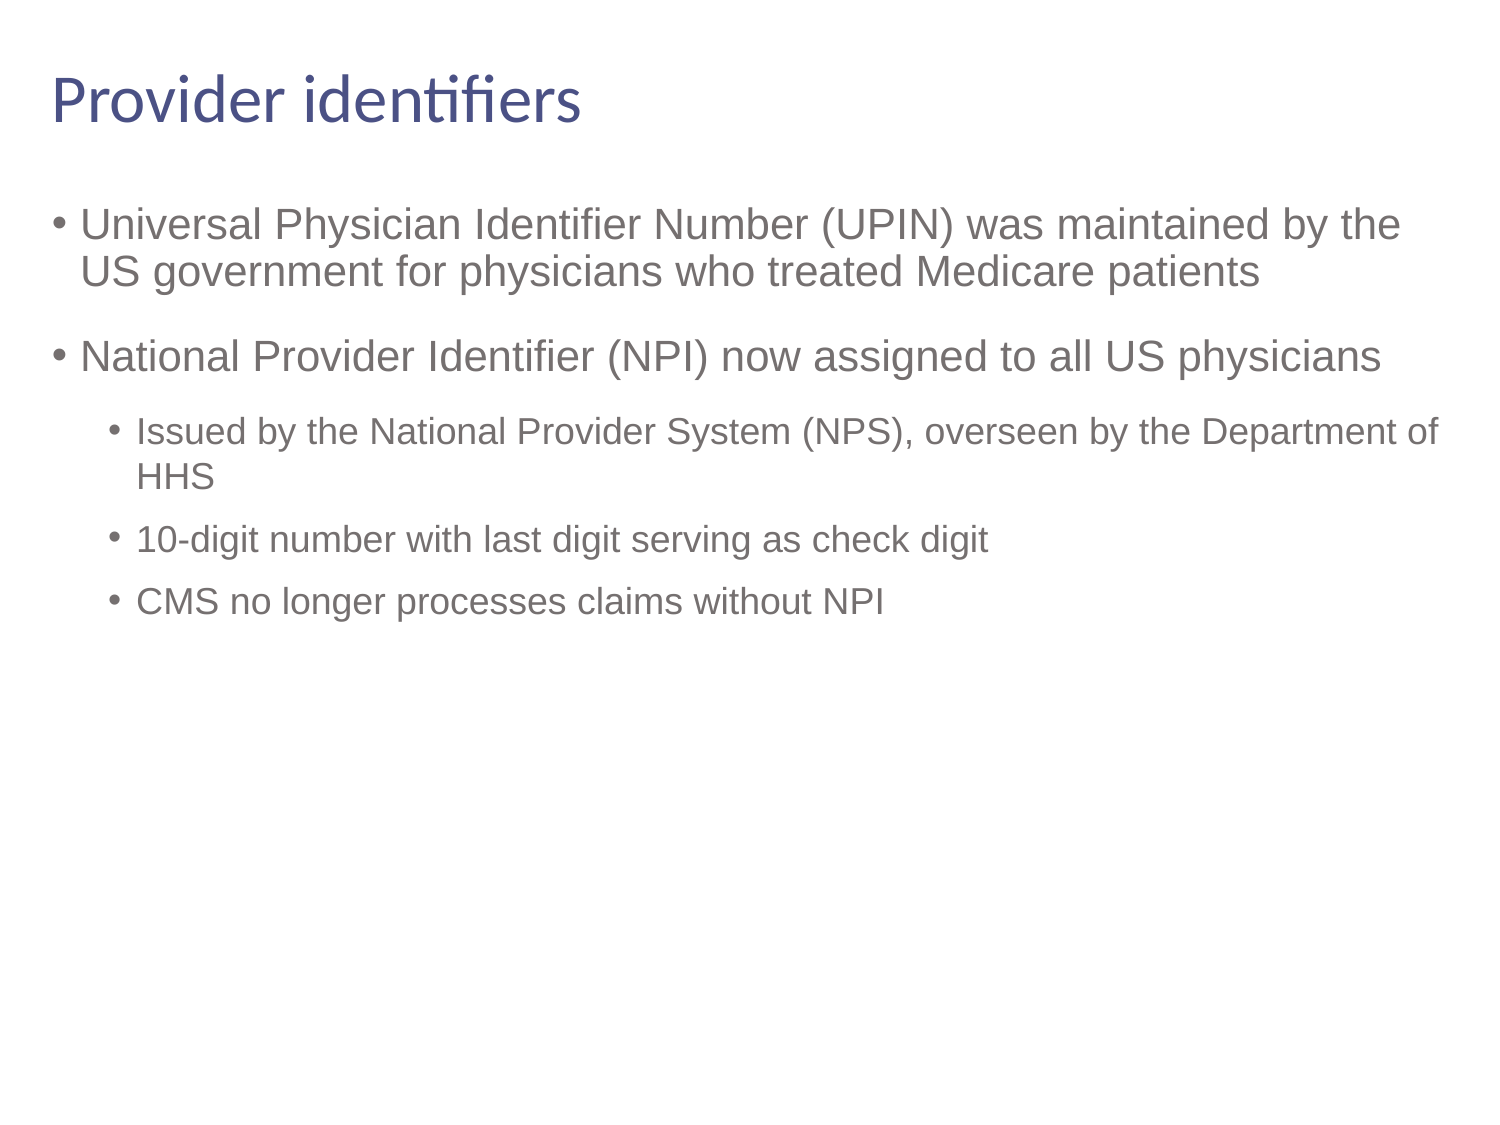

# Provider identifiers
Universal Physician Identifier Number (UPIN) was maintained by the US government for physicians who treated Medicare patients
National Provider Identifier (NPI) now assigned to all US physicians
Issued by the National Provider System (NPS), overseen by the Department of HHS
10-digit number with last digit serving as check digit
CMS no longer processes claims without NPI